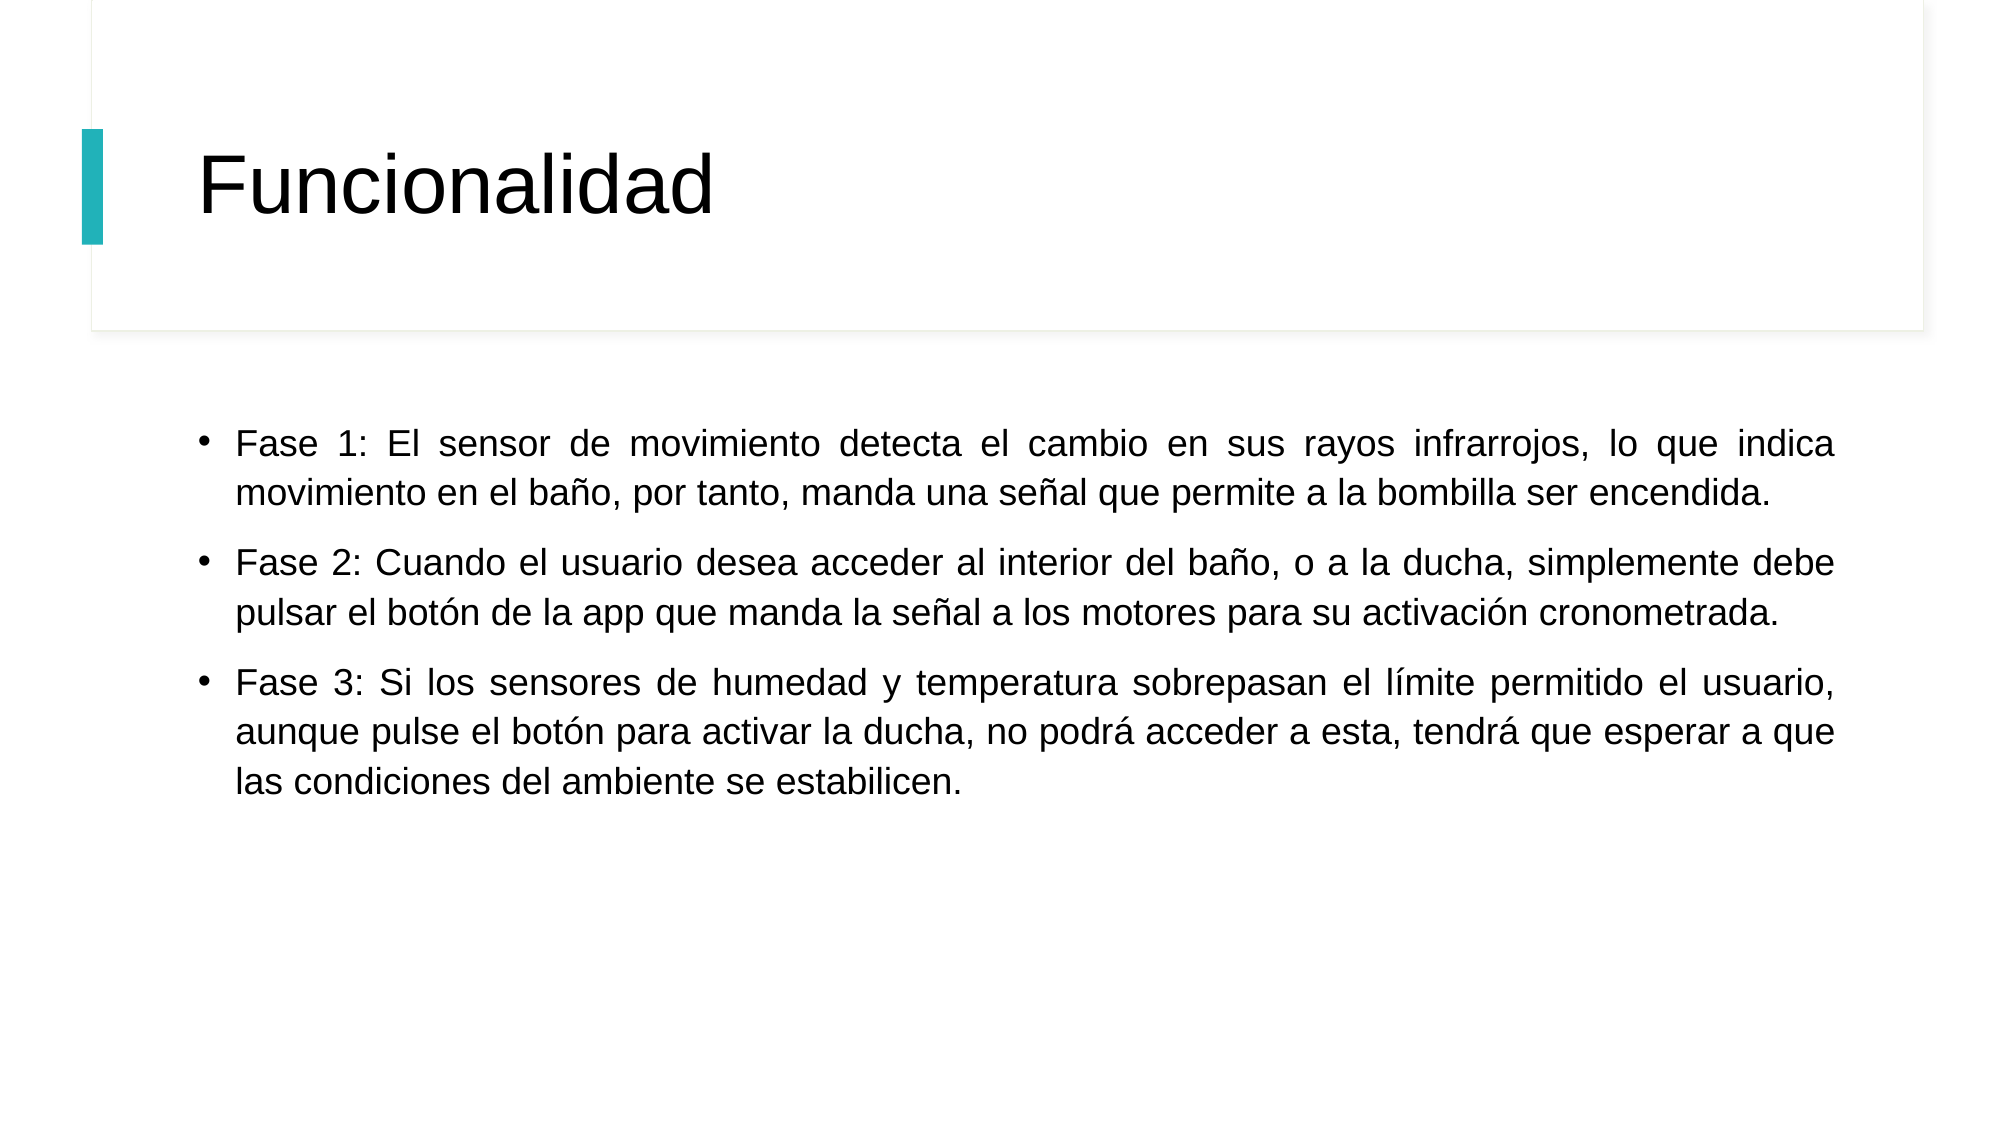

# Funcionalidad
Fase 1: El sensor de movimiento detecta el cambio en sus rayos infrarrojos, lo que indica movimiento en el baño, por tanto, manda una señal que permite a la bombilla ser encendida.
Fase 2: Cuando el usuario desea acceder al interior del baño, o a la ducha, simplemente debe pulsar el botón de la app que manda la señal a los motores para su activación cronometrada.
Fase 3: Si los sensores de humedad y temperatura sobrepasan el límite permitido el usuario, aunque pulse el botón para activar la ducha, no podrá acceder a esta, tendrá que esperar a que las condiciones del ambiente se estabilicen.